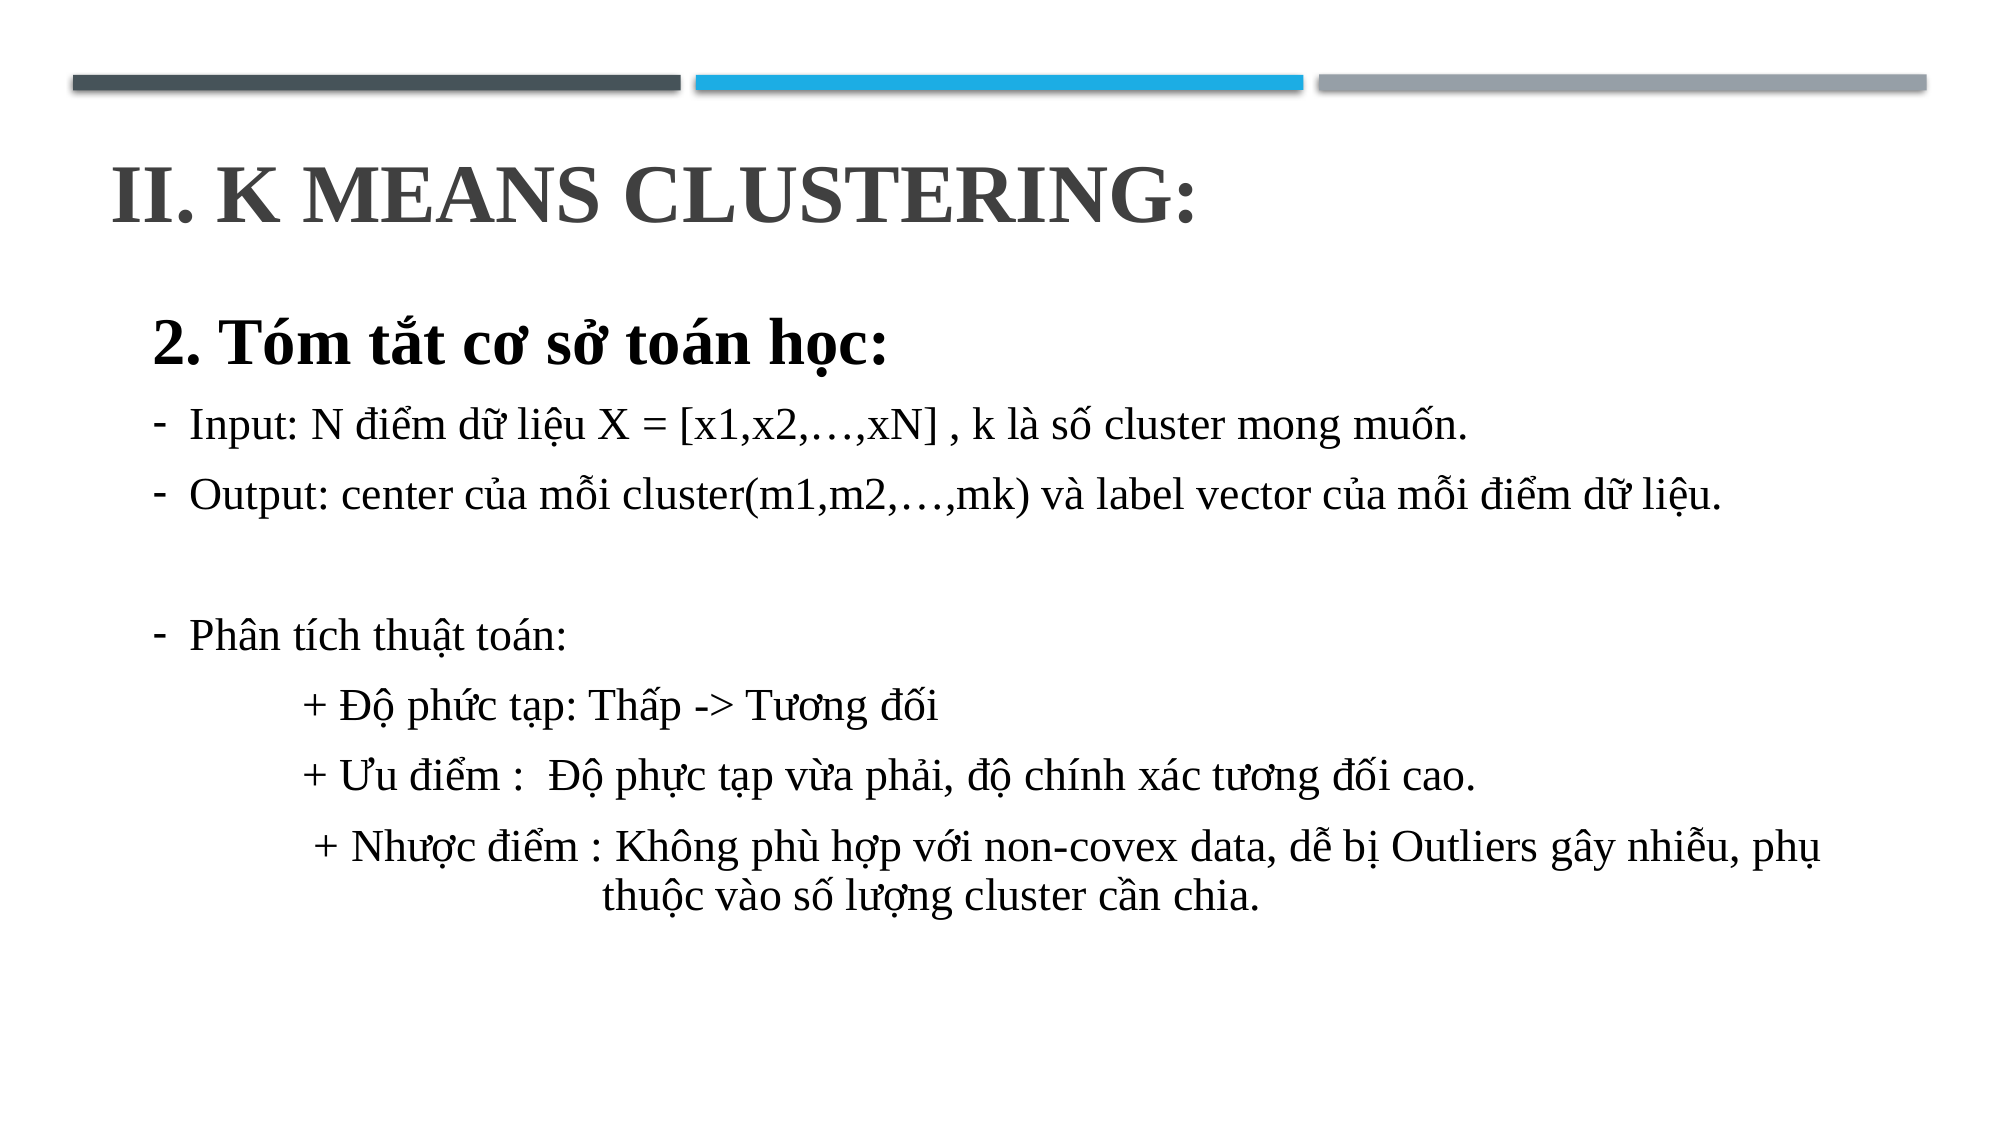

# II. K MEANS CLUSTERING:
2. Tóm tắt cơ sở toán học:
Input: N điểm dữ liệu X = [x1,x2,…,xN] , k là số cluster mong muốn.
Output: center của mỗi cluster(m1,m2,…,mk) và label vector của mỗi điểm dữ liệu.

Phân tích thuật toán:
 	+ Độ phức tạp: Thấp -> Tương đối
	+ Ưu điểm :  Độ phực tạp vừa phải, độ chính xác tương đối cao.
 	 + Nhược điểm : Không phù hợp với non-covex data, dễ bị Outliers gây nhiễu, phụ 			thuộc vào số lượng cluster cần chia.